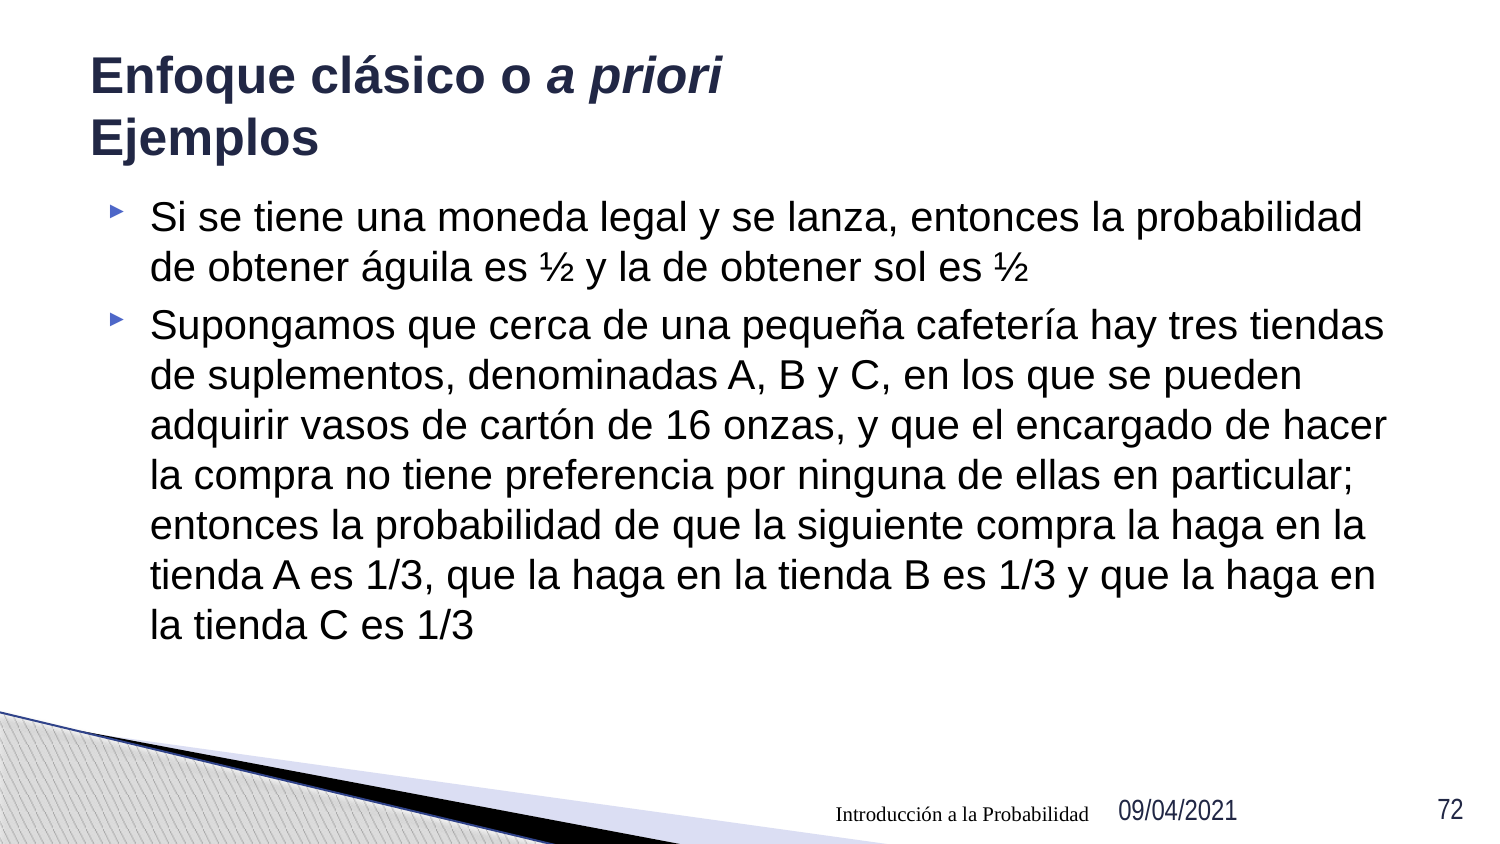

# Enfoque clásico o a priori Ejemplos
Si se tiene una moneda legal y se lanza, entonces la probabilidad de obtener águila es ½ y la de obtener sol es ½
Supongamos que cerca de una pequeña cafetería hay tres tiendas de suplementos, denominadas A, B y C, en los que se pueden adquirir vasos de cartón de 16 onzas, y que el encargado de hacer la compra no tiene preferencia por ninguna de ellas en particular; entonces la probabilidad de que la siguiente compra la haga en la tienda A es 1/3, que la haga en la tienda B es 1/3 y que la haga en la tienda C es 1/3
Introducción a la Probabilidad
09/04/2021
72